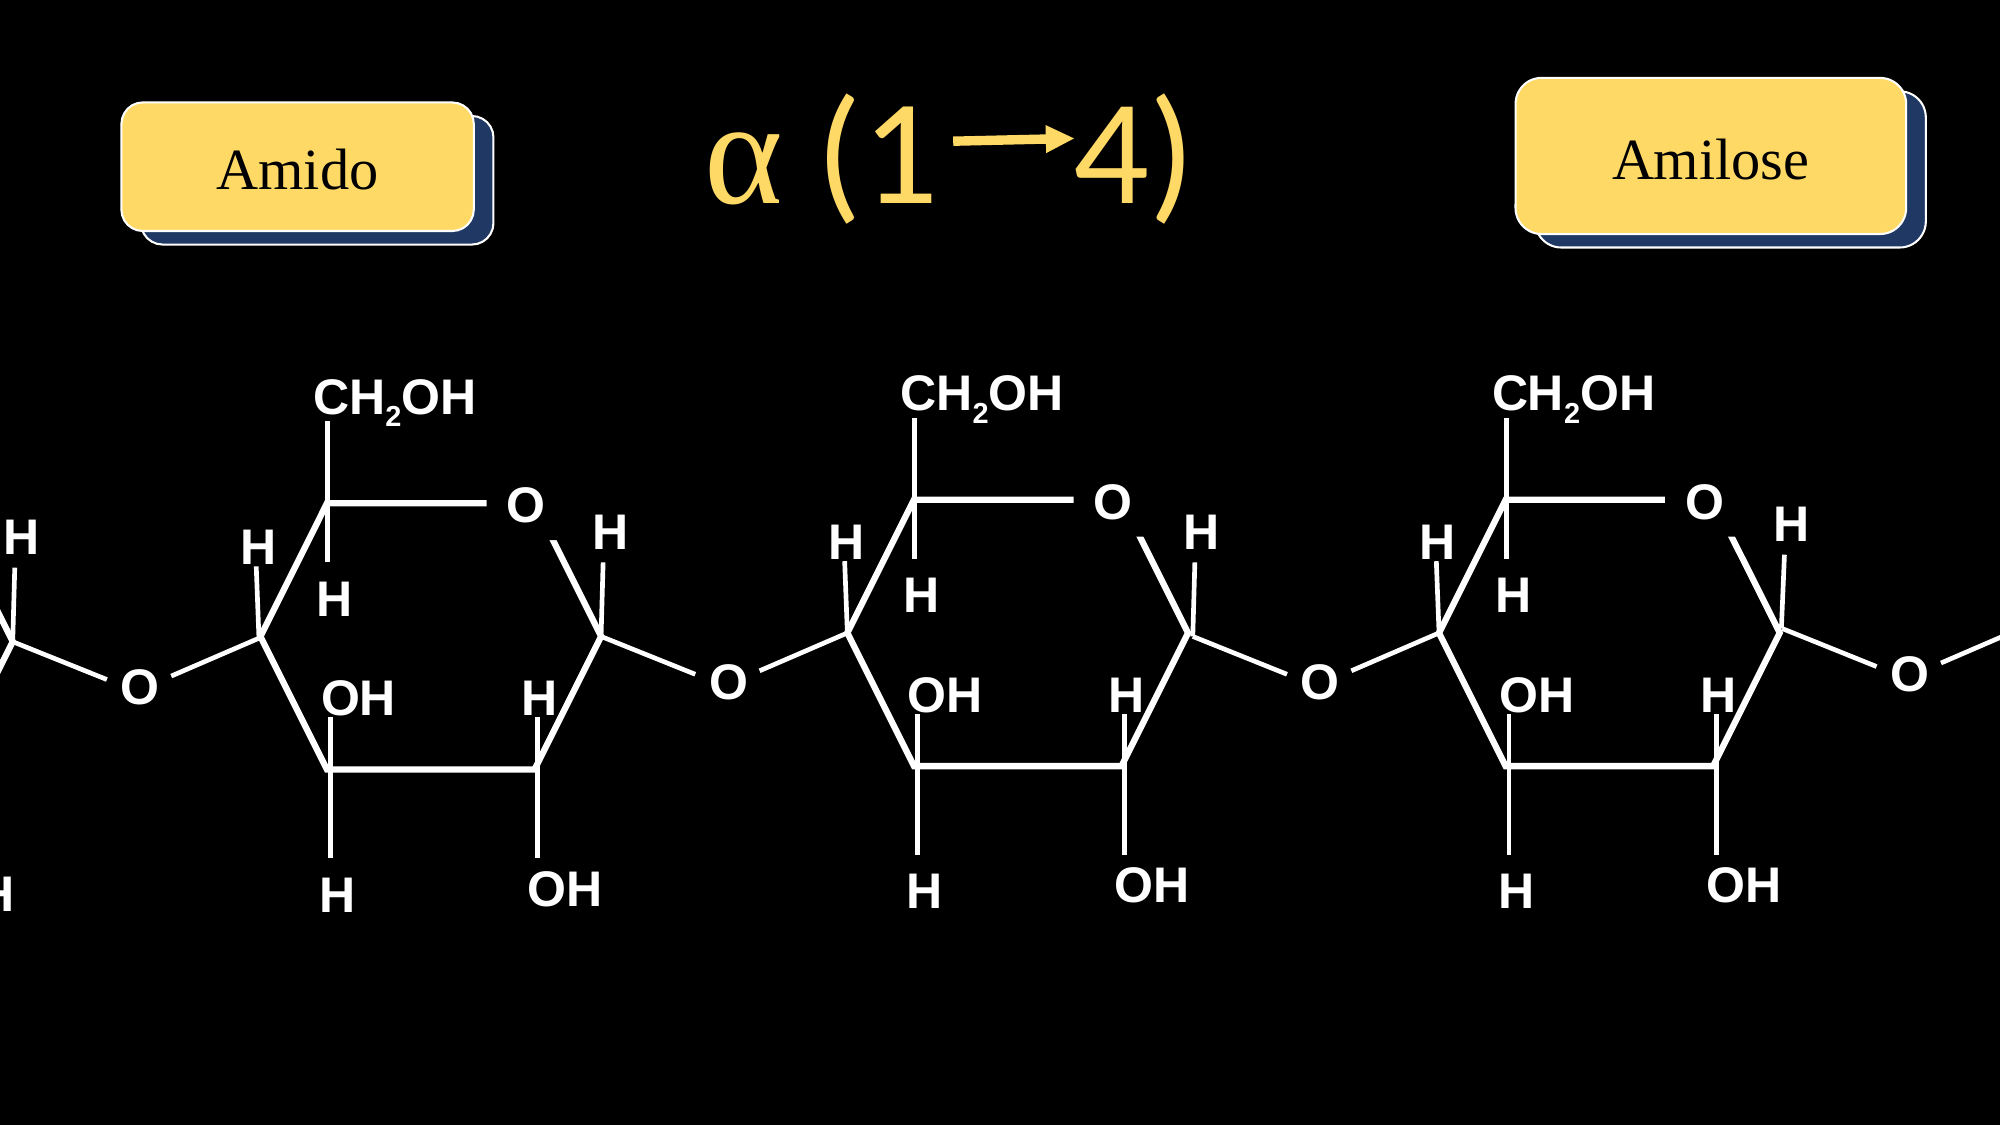

α (1    4)
Amilose

Amido

CH2OH
CH2OH
CH2OH
CH2OH
CH2OH
O
O
O
O
O
H
H
H

H
H

H
H

H

H
H
H
H
H
O
O
O
O
H
OH
H
H
OH
OH
H
OH
H
OH
OH
H
OH
OH
OH
H
H
OH
H
H